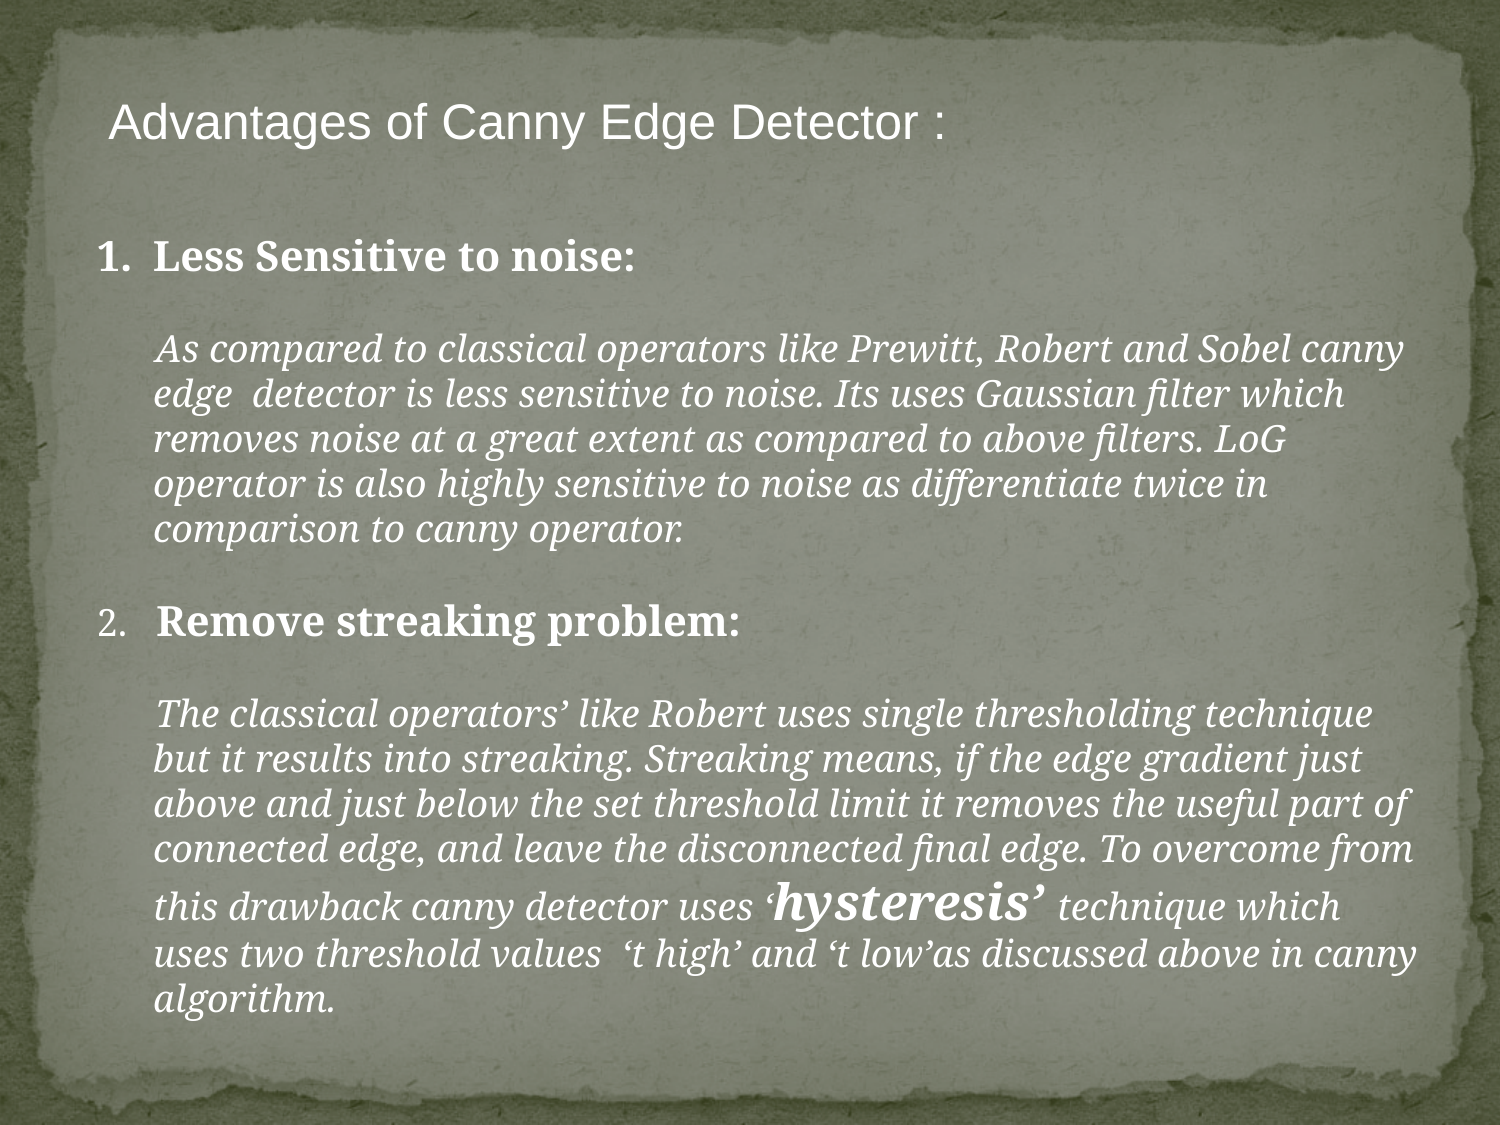

Advantages of Canny Edge Detector :
Less Sensitive to noise:

      As compared to classical operators like Prewitt, Robert and Sobel canny edge  detector is less sensitive to noise. Its uses Gaussian filter which removes noise at a great extent as compared to above filters. LoG operator is also highly sensitive to noise as differentiate twice in comparison to canny operator.

2.   Remove streaking problem:

      The classical operators’ like Robert uses single thresholding technique but it results into streaking. Streaking means, if the edge gradient just above and just below the set threshold limit it removes the useful part of connected edge, and leave the disconnected final edge. To overcome from this drawback canny detector uses ‘hysteresis’ technique which uses two threshold values  ‘t high’ and ‘t low’as discussed above in canny algorithm.